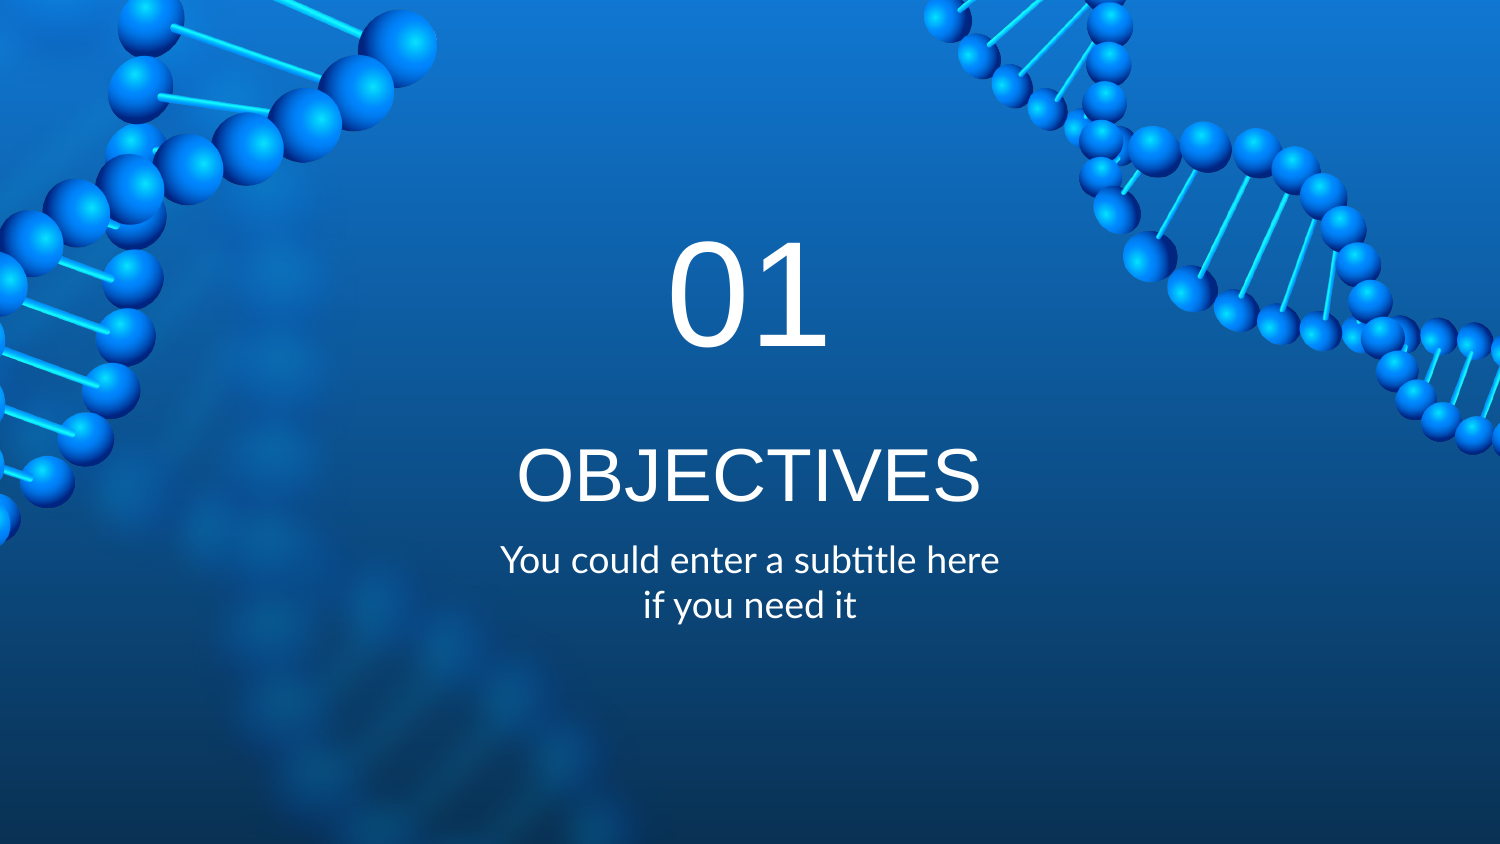

01
# OBJECTIVES
You could enter a subtitle here if you need it